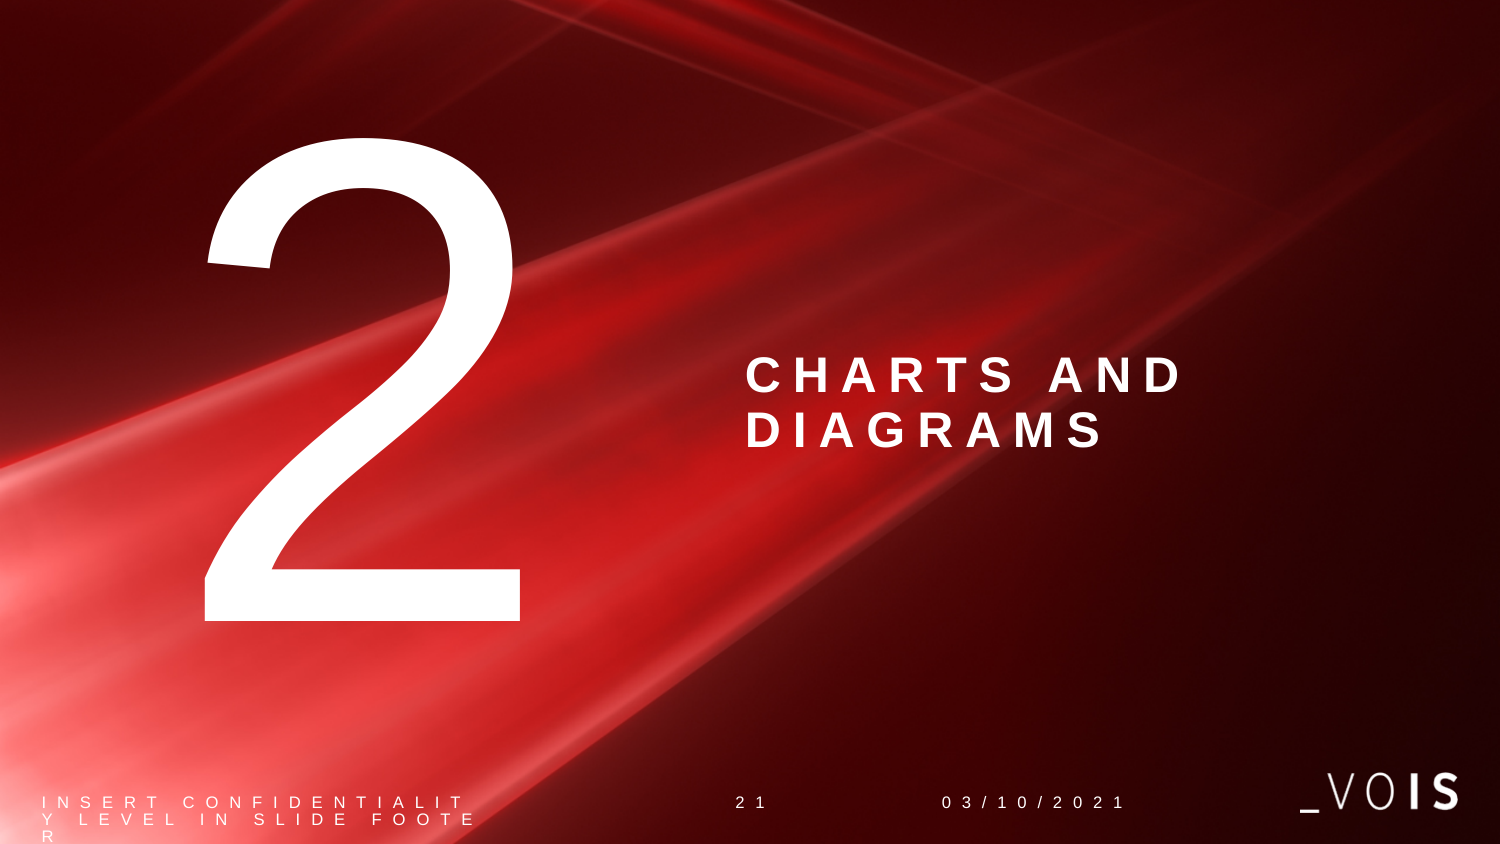

2
# CHARTS AND DIAGRAMS
INSERT CONFIDENTIALITY LEVEL IN SLIDE FOOTER
03/10/2021
21